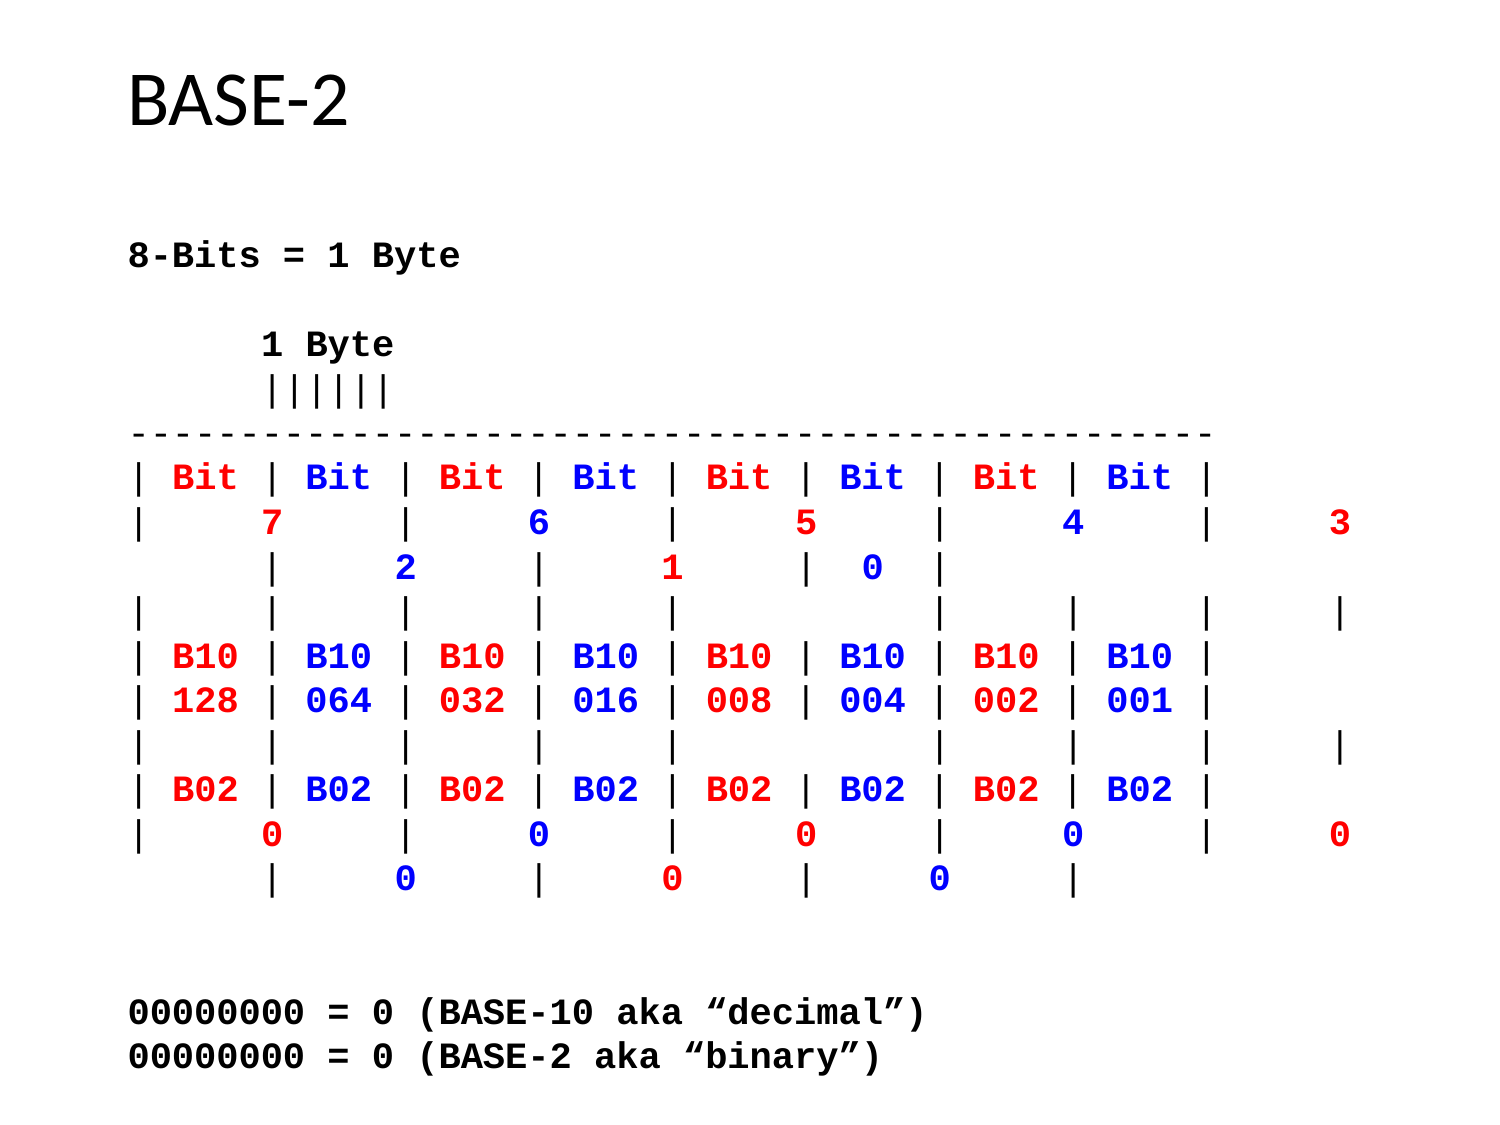

# BASE-2 Courier New (20 Point) 8-Bits = 1 Byte 1 Byte |||||| ------------------------------------------------- | Bit | Bit | Bit | Bit | Bit | Bit | Bit | Bit	| |	7	|	6	|	5	|	4	|	3	|	2	|	1	|  0	| |		|		|		|		|		|		|		|		| | B10	| B10 | B10 | B10 | B10 | B10 | B10 | B10	| | 128	| 064 | 032 | 016 | 008 | 004 | 002 | 001	| |		|		|		|		|		|		|		|		| | B02	| B02 | B02 | B02 | B02 | B02 | B02 | B02	| |	0	|	0	|	0	|	0	|	0	|	0	|	0	|	0	| 00000000 = 0 (BASE-10 aka “decimal”) 00000000 = 0 (BASE-2 aka “binary”)